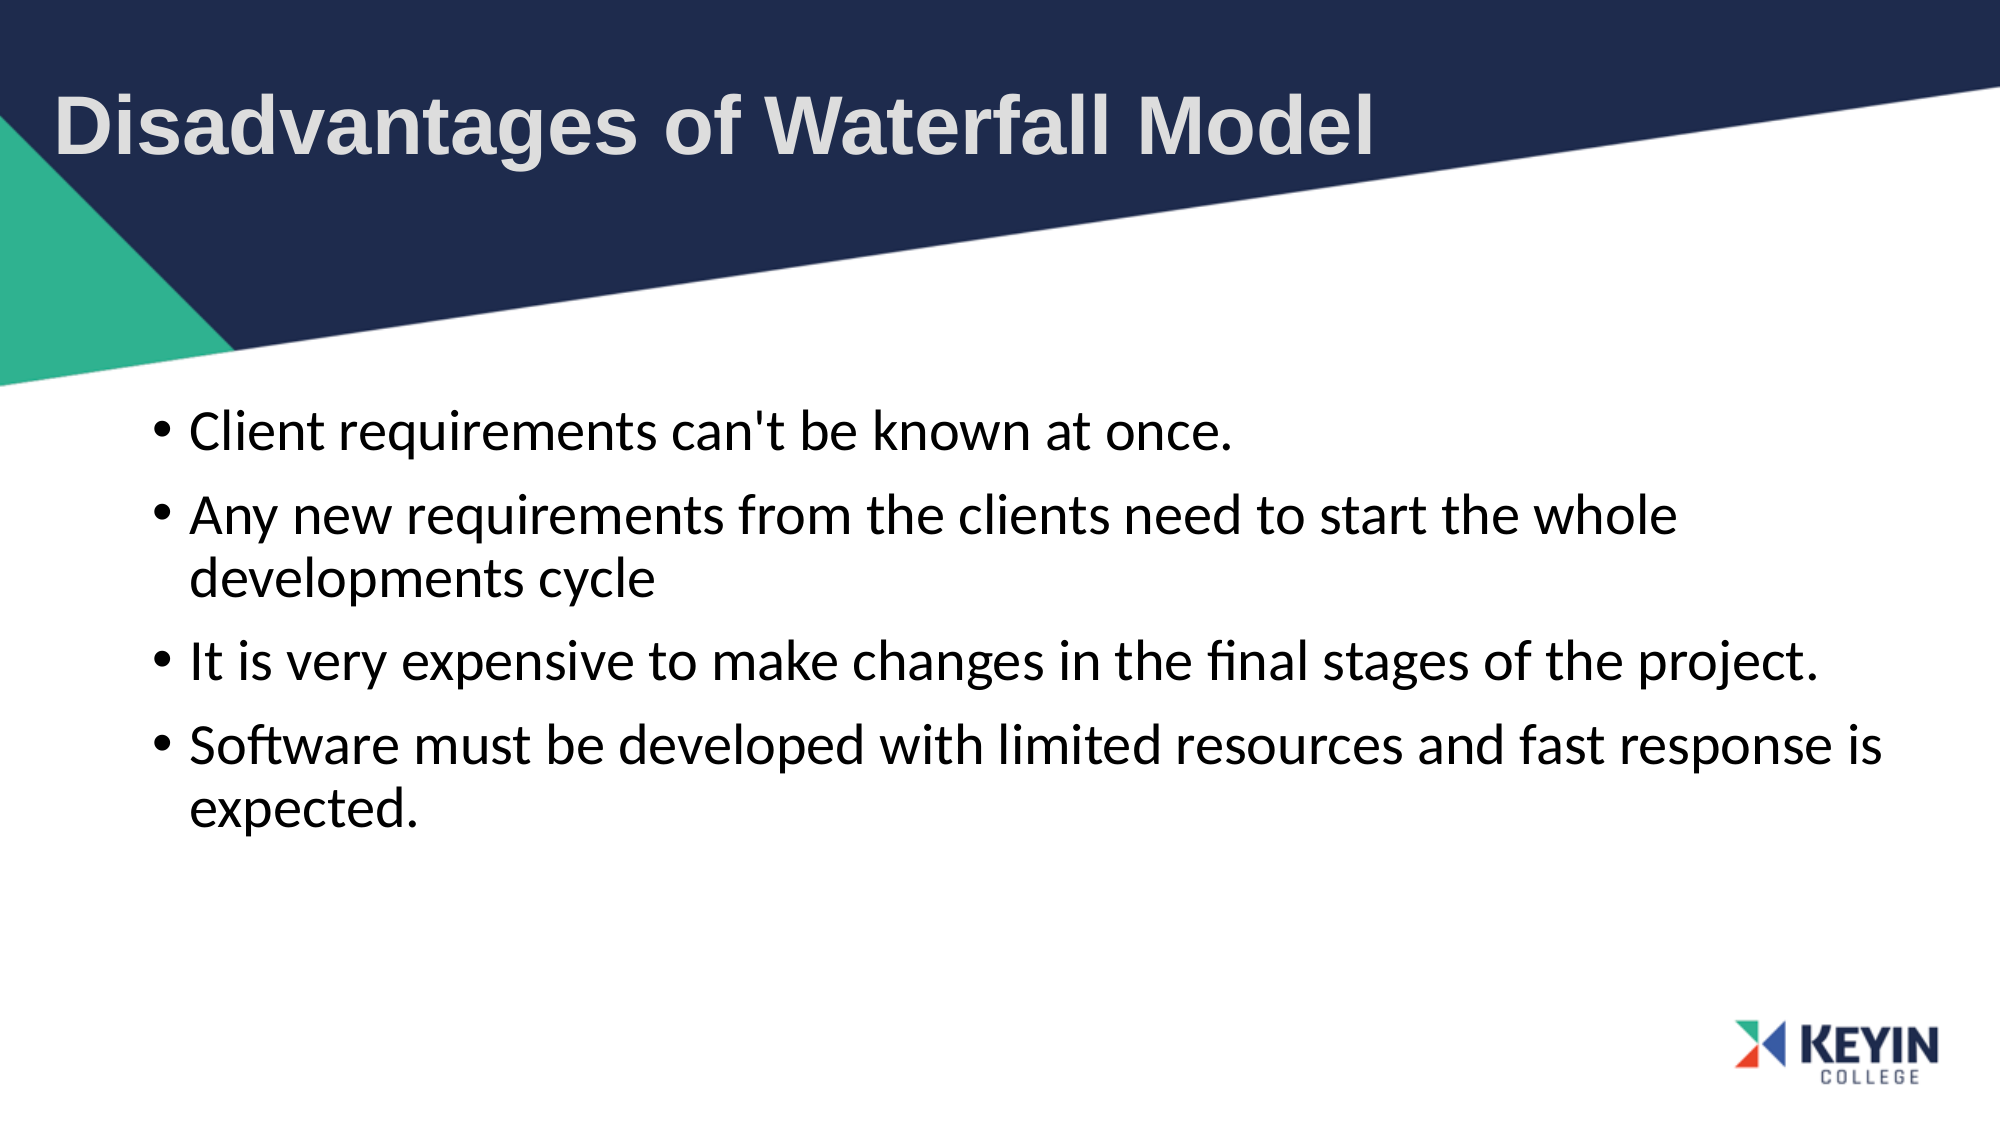

# Disadvantages of Waterfall Model
Client requirements can't be known at once.
Any new requirements from the clients need to start the whole developments cycle
It is very expensive to make changes in the final stages of the project.
Software must be developed with limited resources and fast response is expected.